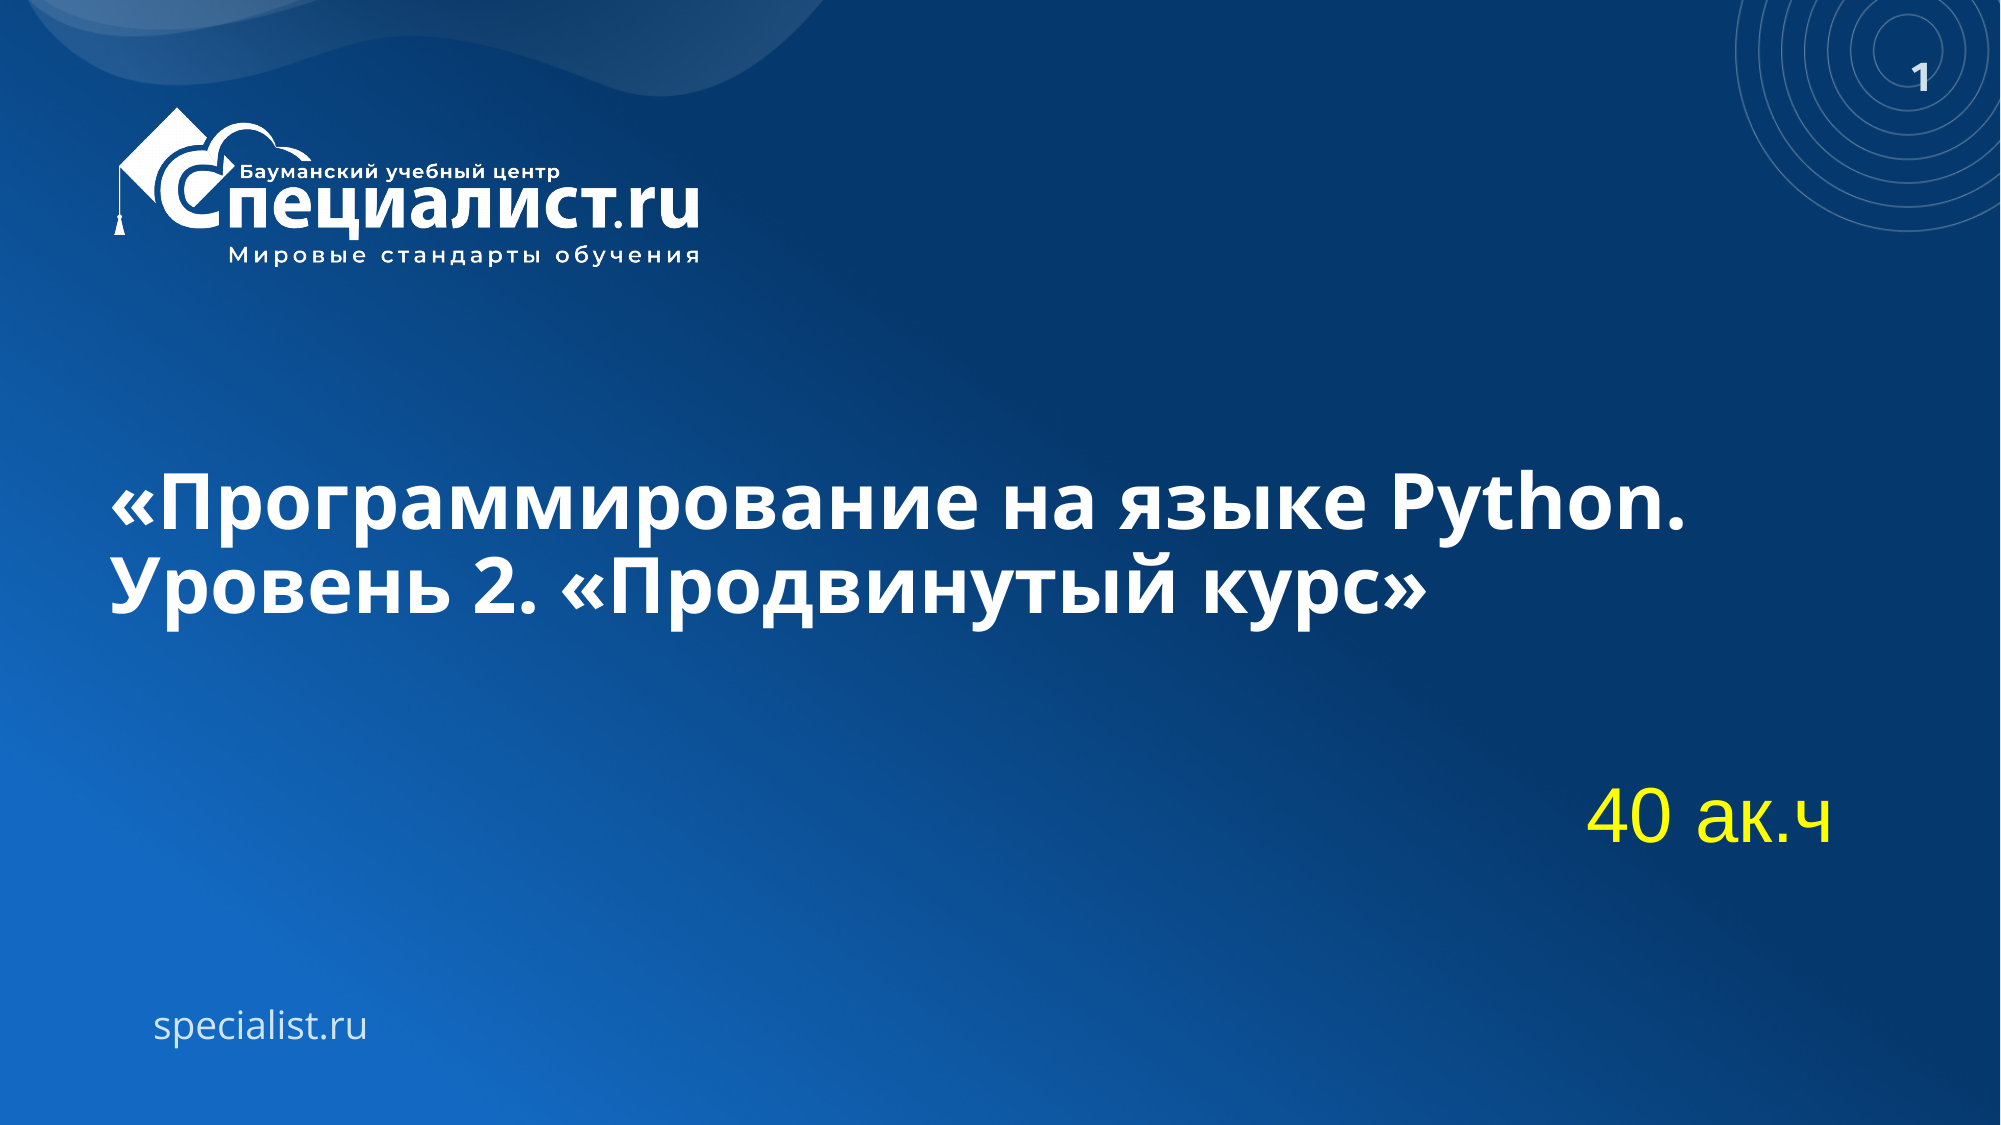

# «Программирование на языке Python. Уровень 2. «Продвинутый курс»
40 ак.ч